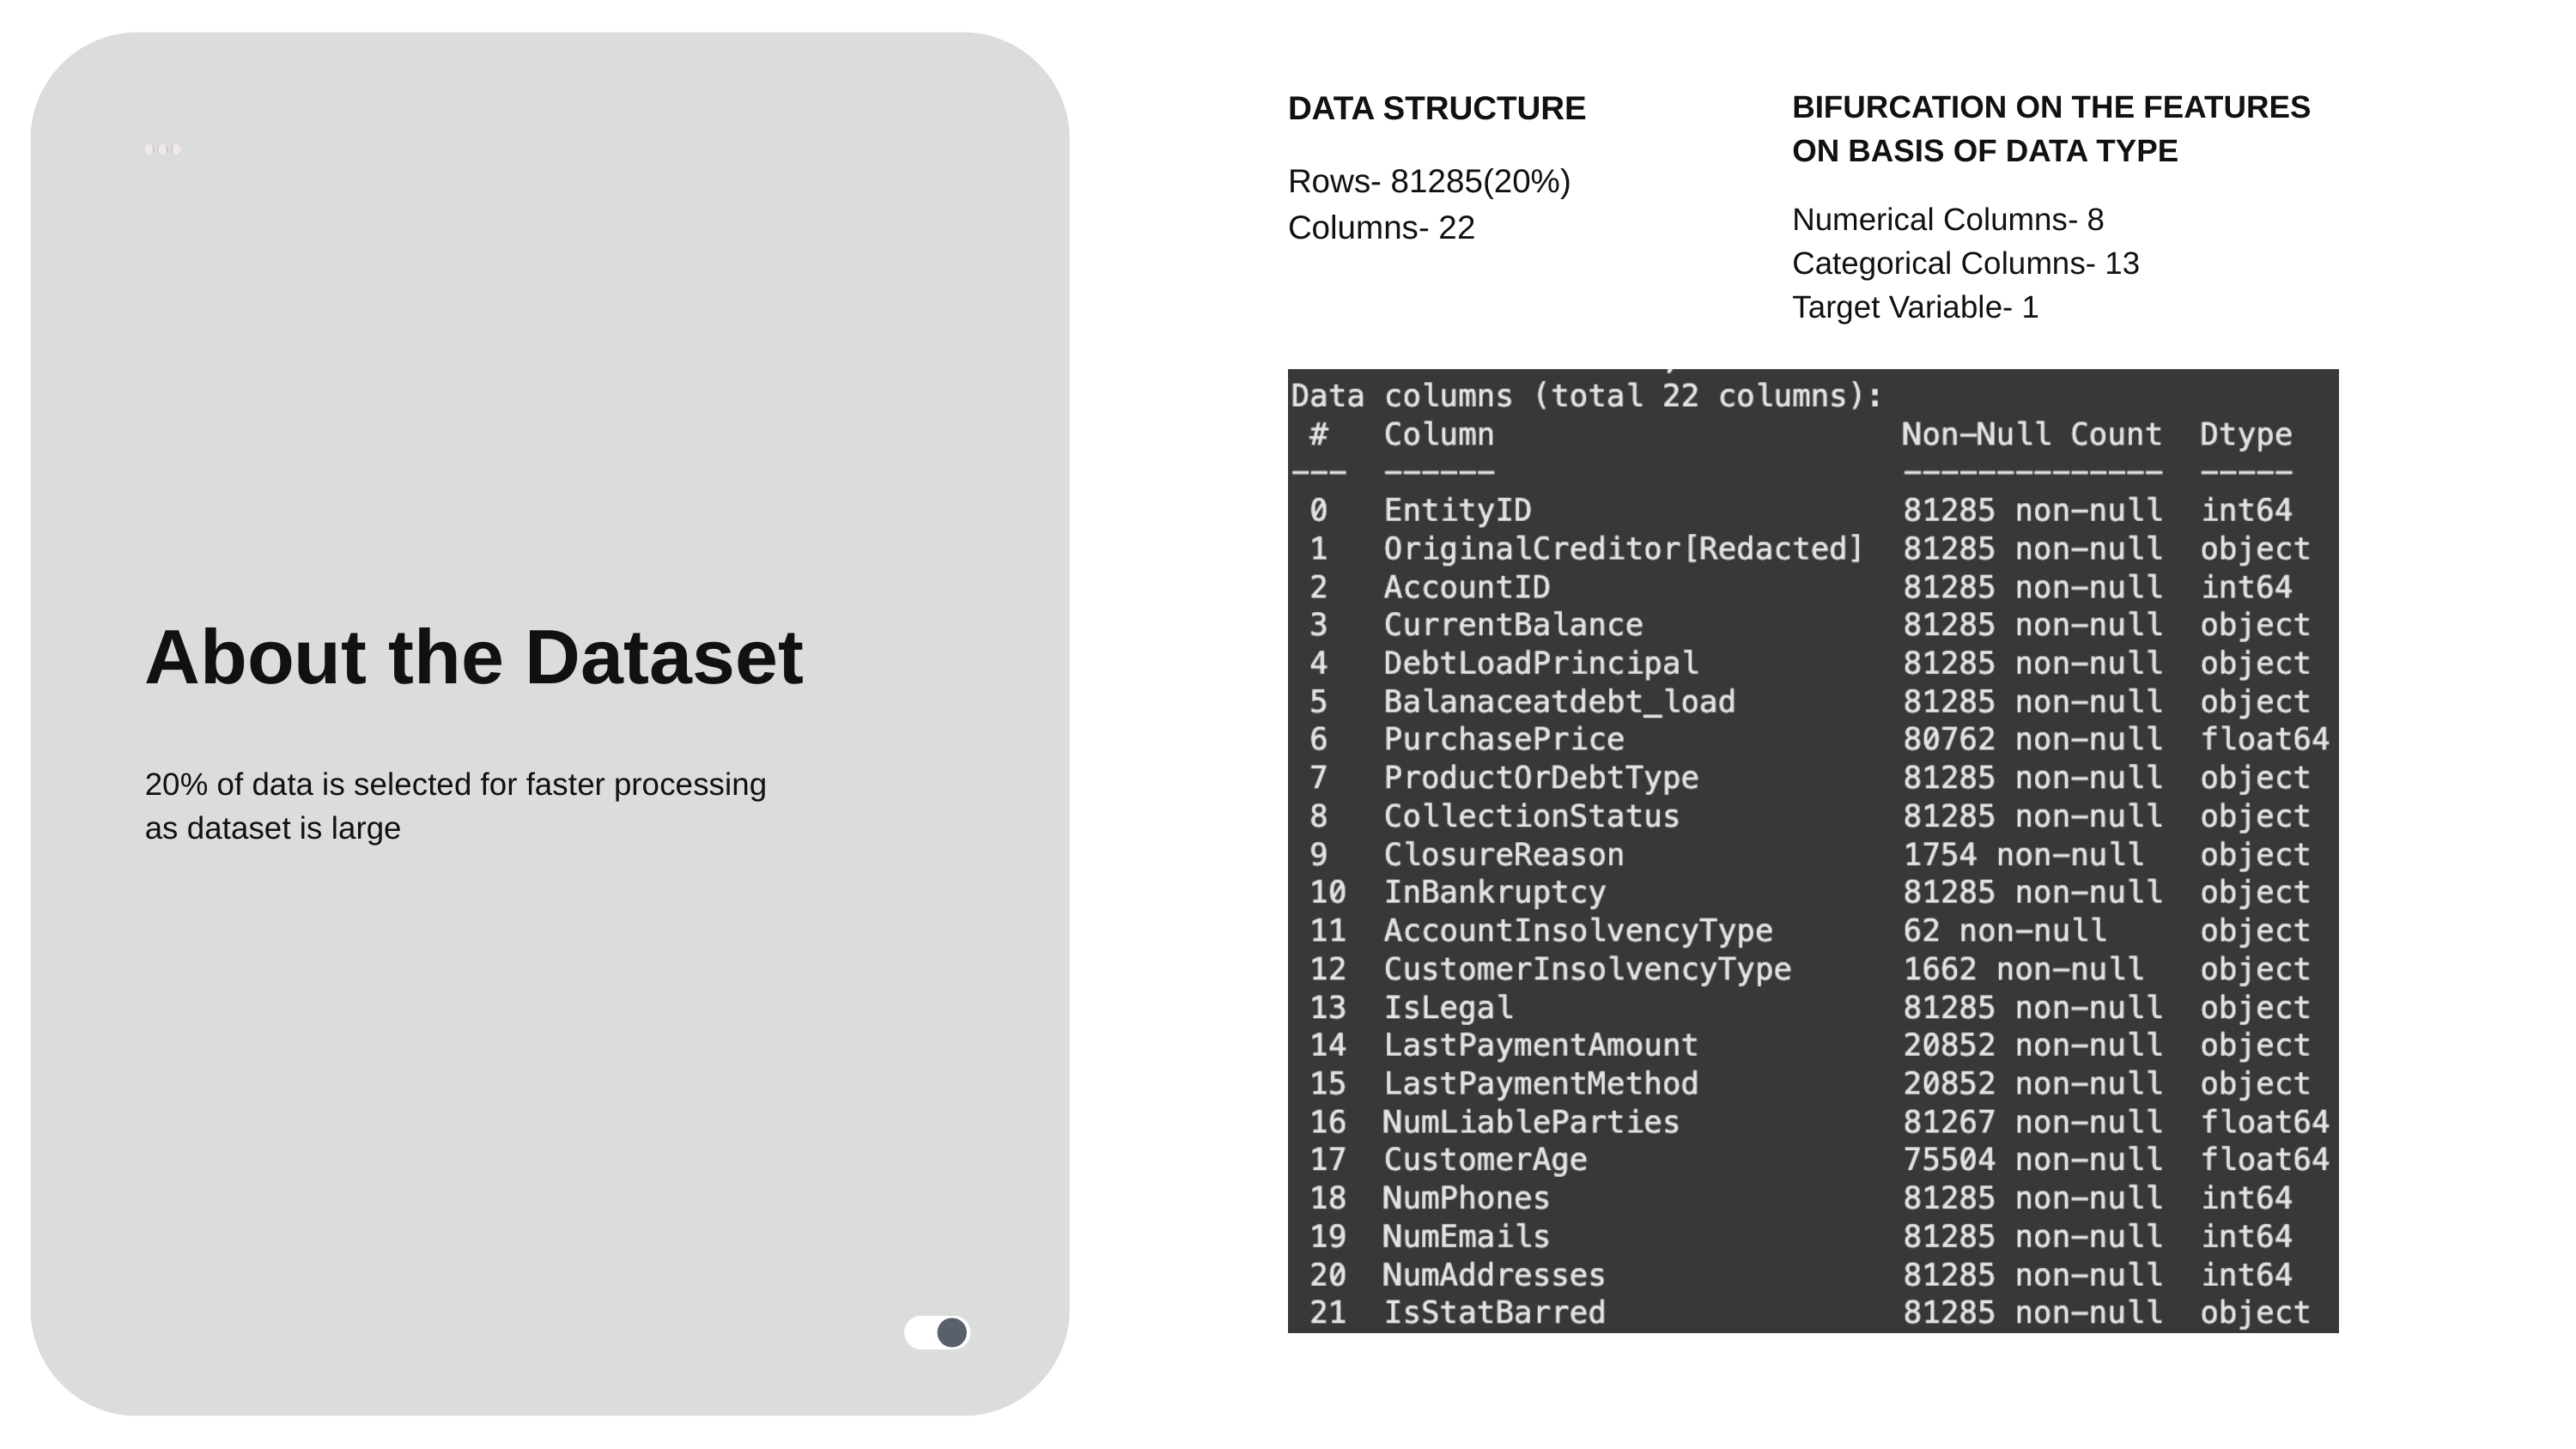

DATA STRUCTURE
Rows- 81285(20%)
Columns- 22
BIFURCATION ON THE FEATURES ON BASIS OF DATA TYPE
Numerical Columns- 8
Categorical Columns- 13
Target Variable- 1

About the Dataset
20% of data is selected for faster processing as dataset is large